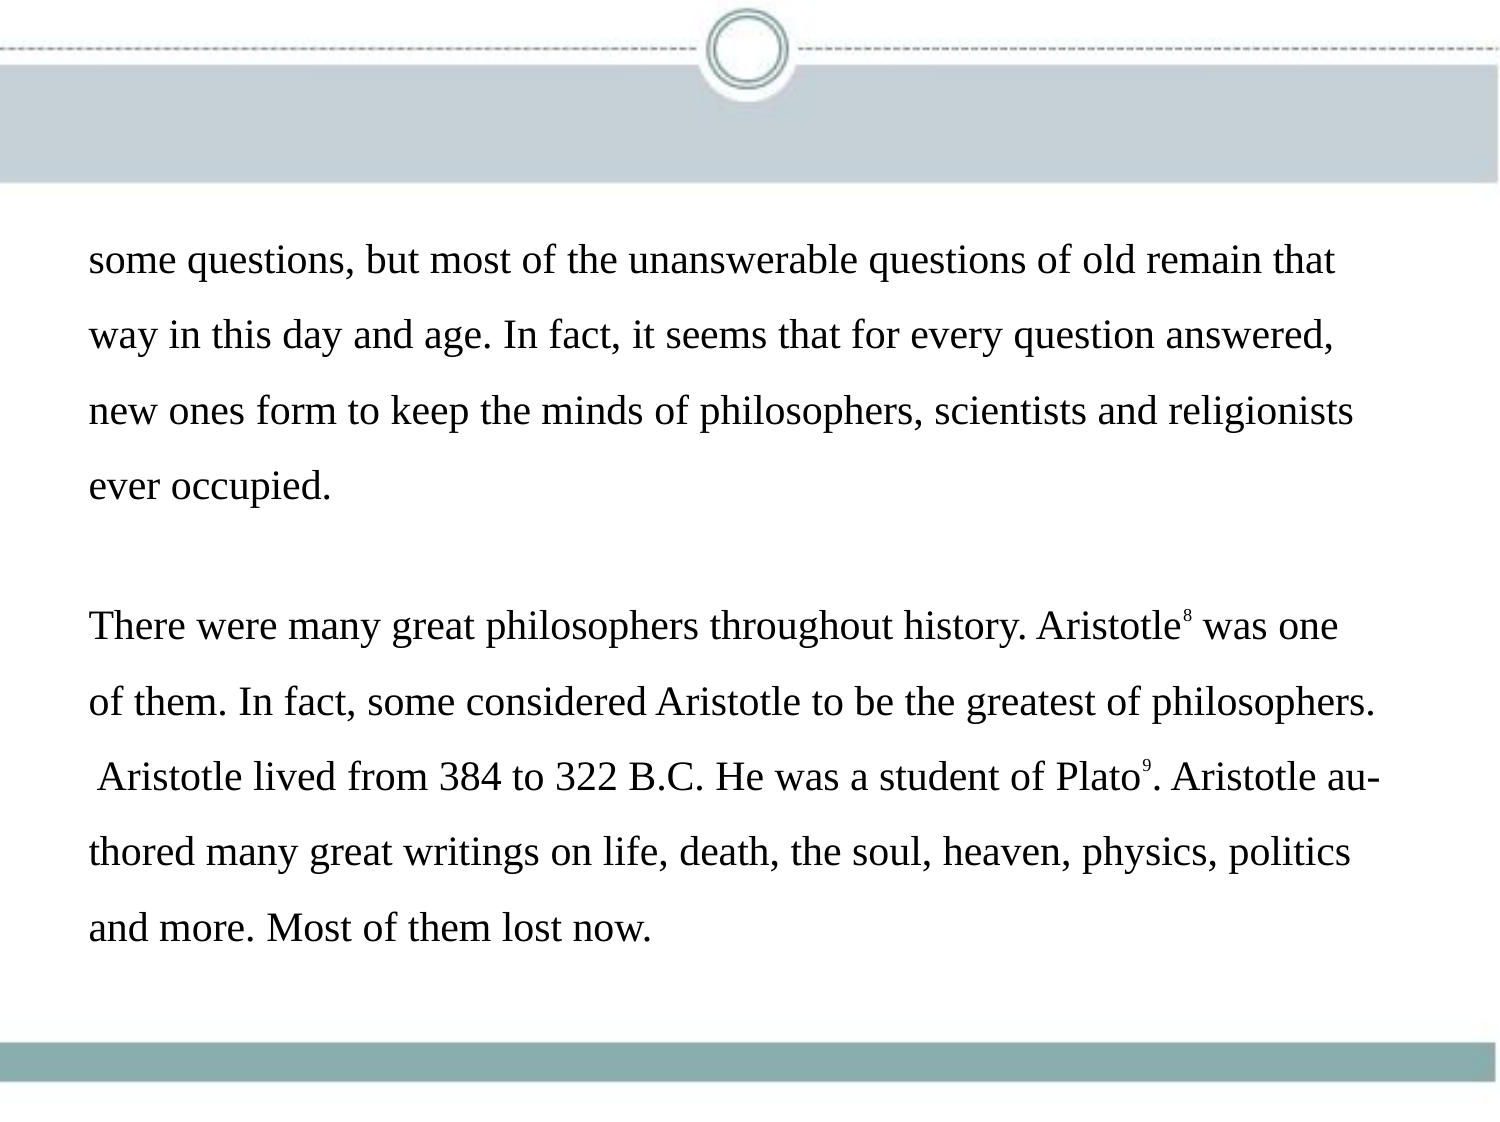

some questions, but most of the unanswerable questions of old remain that
way in this day and age. In fact, it seems that for every question answered,
new ones form to keep the minds of philosophers, scientists and religionists
ever occupied.
There were many great philosophers throughout history. Aristotle8 was one
of them. In fact, some considered Aristotle to be the greatest of philosophers.
 Aristotle lived from 384 to 322 B.C. He was a student of Plato9. Aristotle au-
thored many great writings on life, death, the soul, heaven, physics, politics
and more. Most of them lost now.